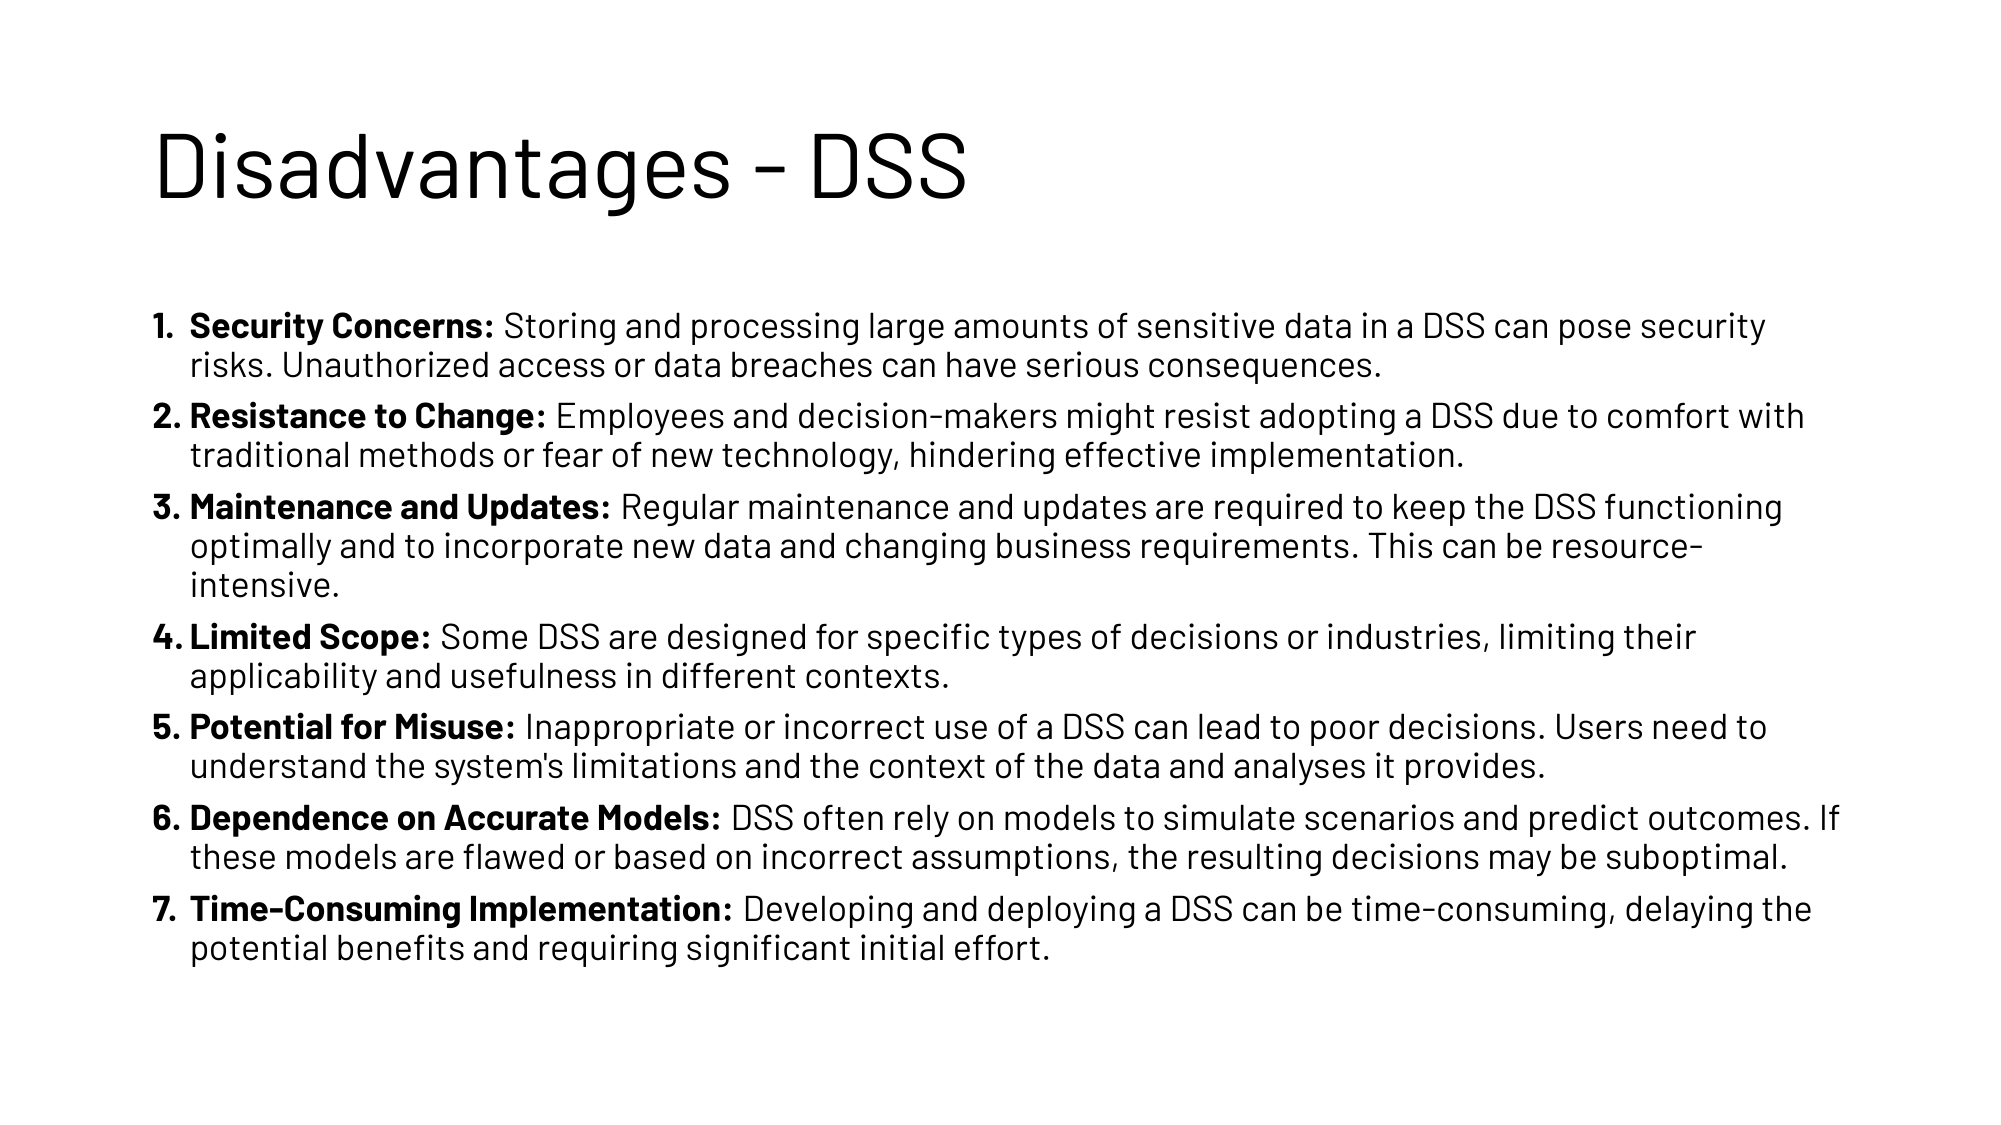

# Disadvantages - DSS
Security Concerns: Storing and processing large amounts of sensitive data in a DSS can pose security risks. Unauthorized access or data breaches can have serious consequences.
Resistance to Change: Employees and decision-makers might resist adopting a DSS due to comfort with traditional methods or fear of new technology, hindering effective implementation.
Maintenance and Updates: Regular maintenance and updates are required to keep the DSS functioning optimally and to incorporate new data and changing business requirements. This can be resource-intensive.
Limited Scope: Some DSS are designed for specific types of decisions or industries, limiting their applicability and usefulness in different contexts.
Potential for Misuse: Inappropriate or incorrect use of a DSS can lead to poor decisions. Users need to understand the system's limitations and the context of the data and analyses it provides.
Dependence on Accurate Models: DSS often rely on models to simulate scenarios and predict outcomes. If these models are flawed or based on incorrect assumptions, the resulting decisions may be suboptimal.
Time-Consuming Implementation: Developing and deploying a DSS can be time-consuming, delaying the potential benefits and requiring significant initial effort.